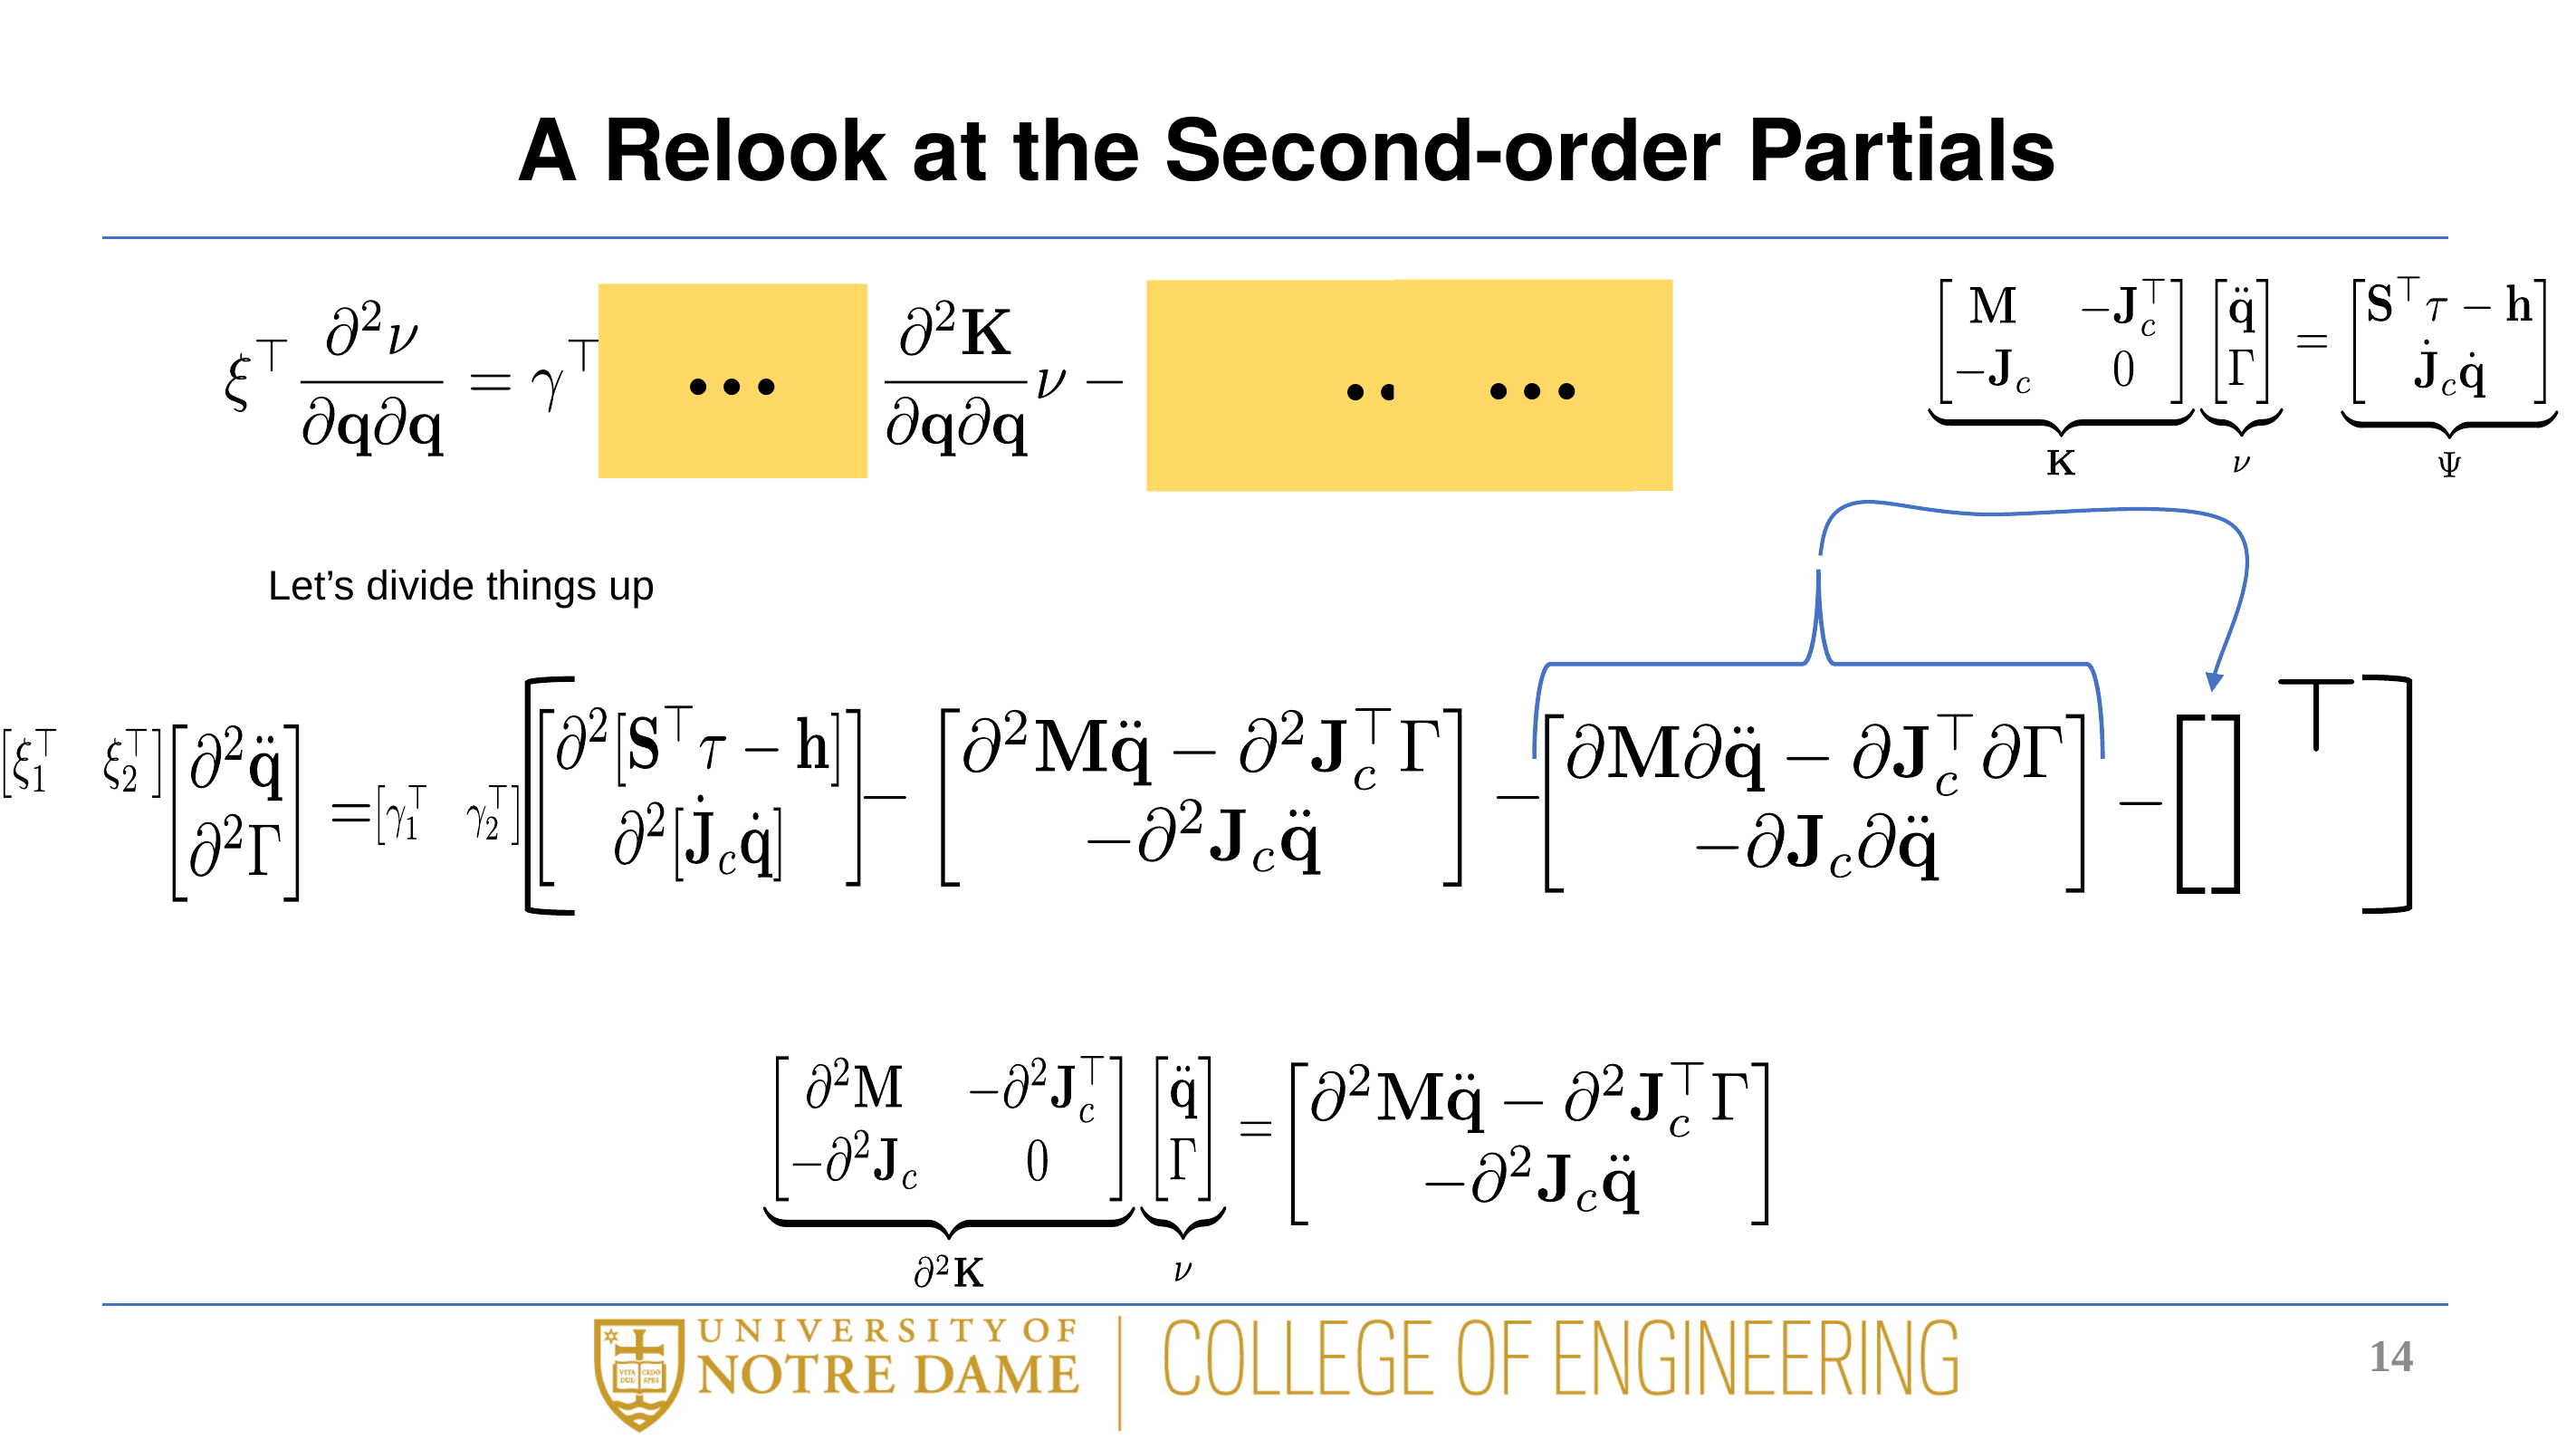

# A Relook at the Second-order Partials

…
…
…

Let’s divide things up

14